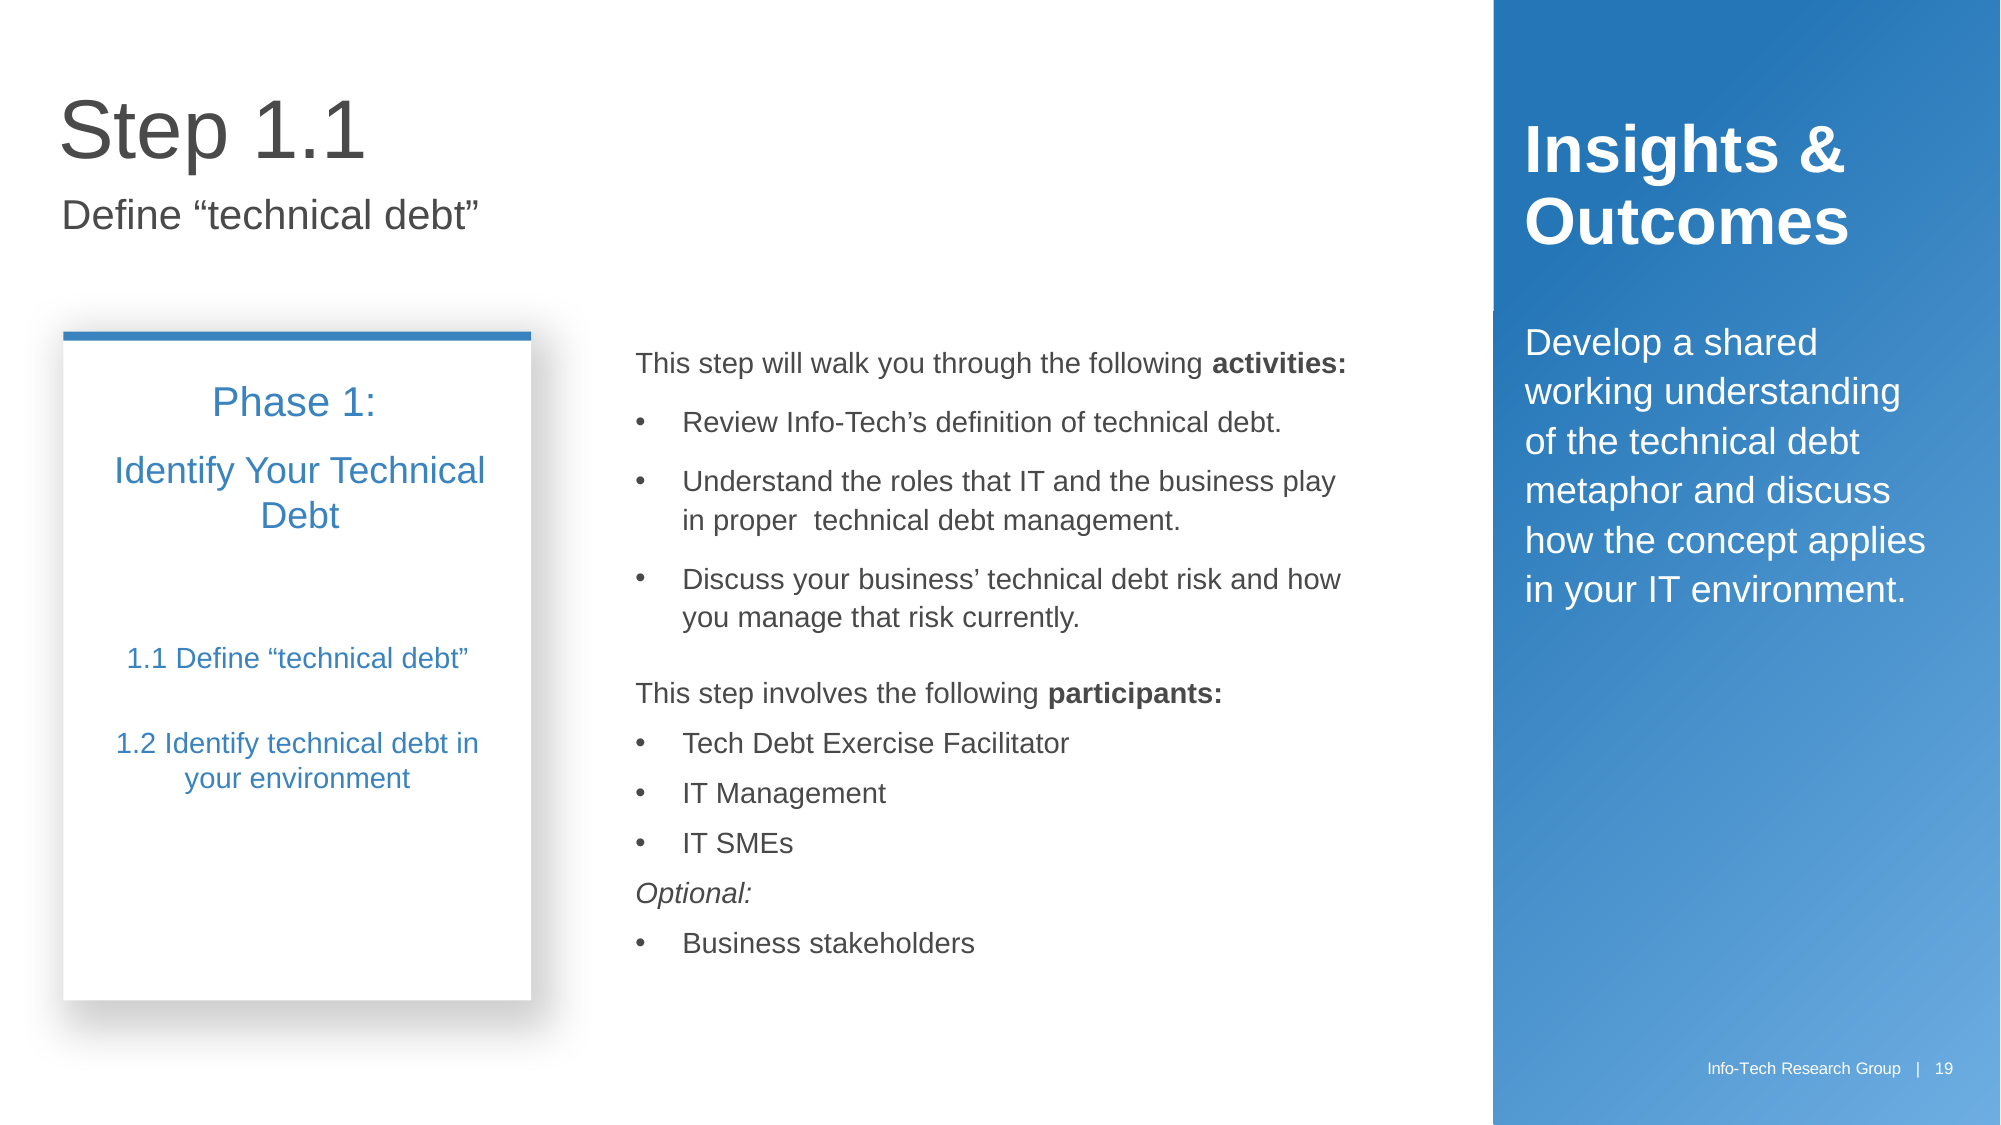

# Step 1.1
Insights & Outcomes
Define “technical debt”
Develop a shared working understanding of the technical debt metaphor and discuss how the concept applies in your IT environment.

Phase 1:
Identify Your Technical Debt
1.1 Define “technical debt”
1.2 Identify technical debt in your environment
This step will walk you through the following activities:
Review Info-Tech’s definition of technical debt.
Understand the roles that IT and the business play in proper  technical debt management.
Discuss your business’ technical debt risk and how you manage that risk currently.
This step involves the following participants:
Tech Debt Exercise Facilitator
IT Management
IT SMEs
Optional:
Business stakeholders